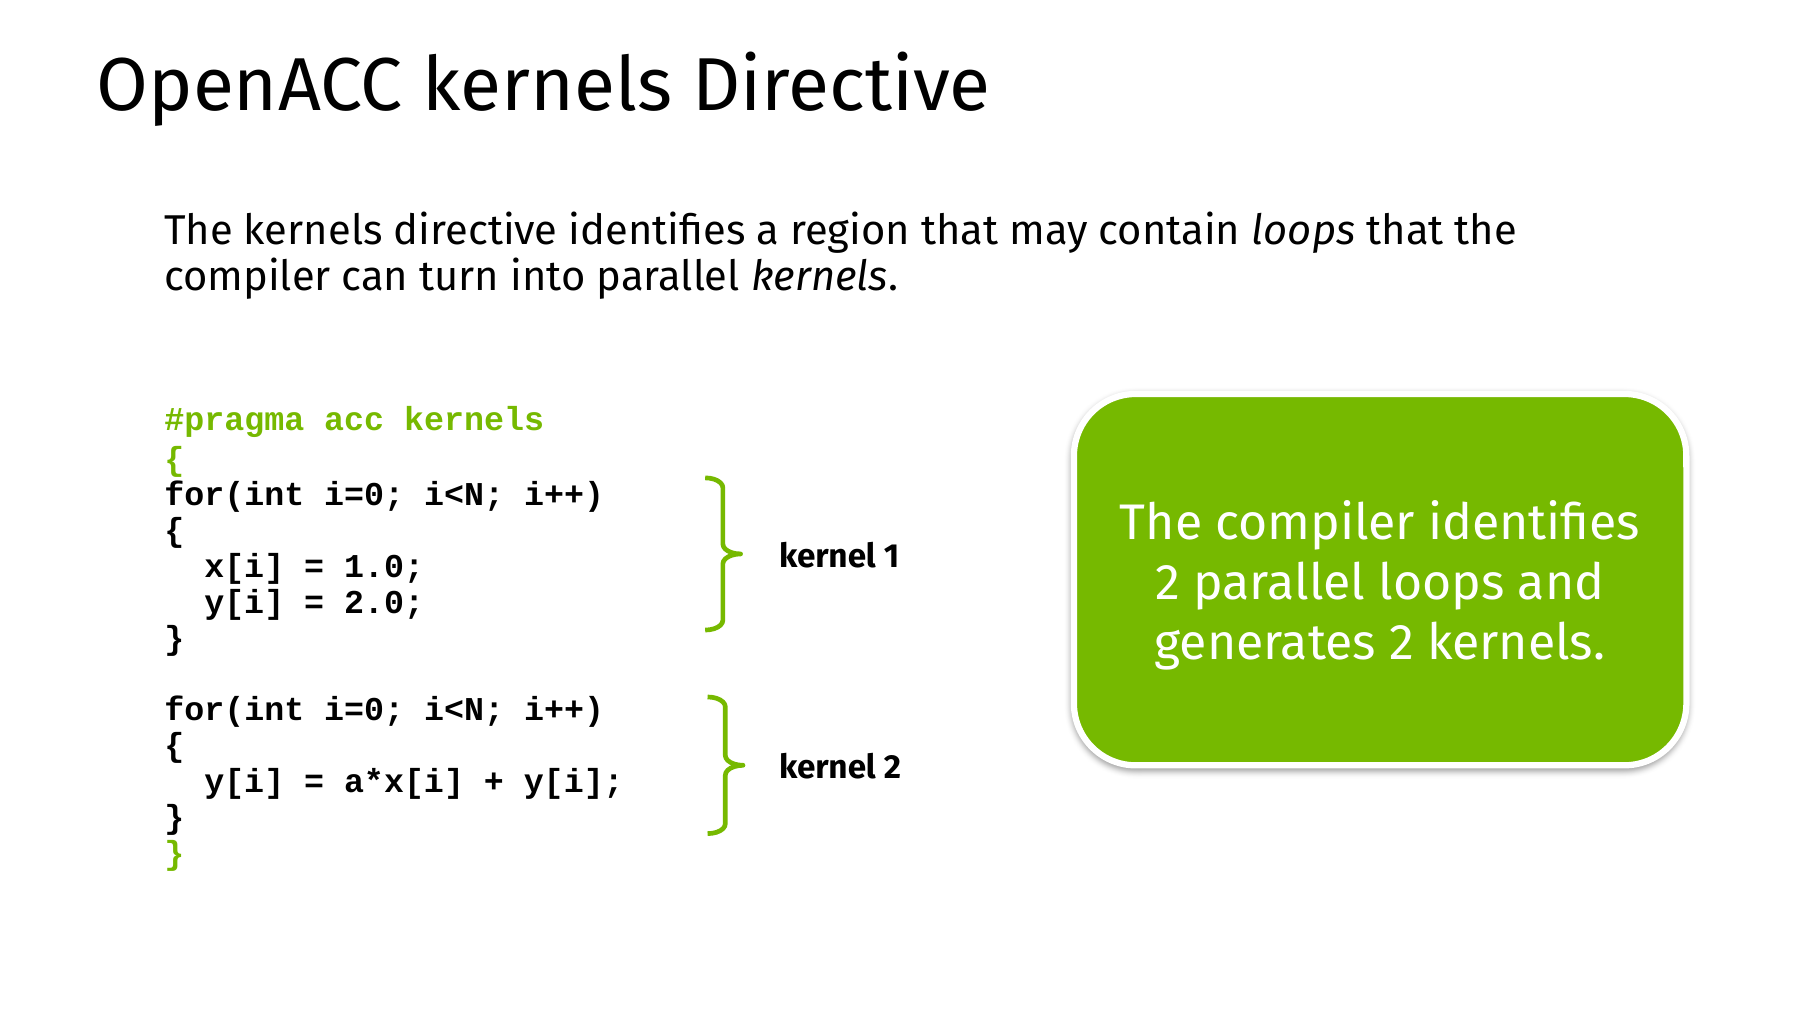

# OpenACC kernels Directive
The kernels directive identifies a region that may contain loops that the compiler can turn into parallel kernels.

#pragma acc kernels
{
for(int i=0; i<N; i++)
{
  x[i] = 1.0;
  y[i] = 2.0;
}
for(int i=0; i<N; i++)
{
  y[i] = a*x[i] + y[i];
}
}
The compiler identifies 2 parallel loops and generates 2 kernels.

kernel 1

kernel 2
22